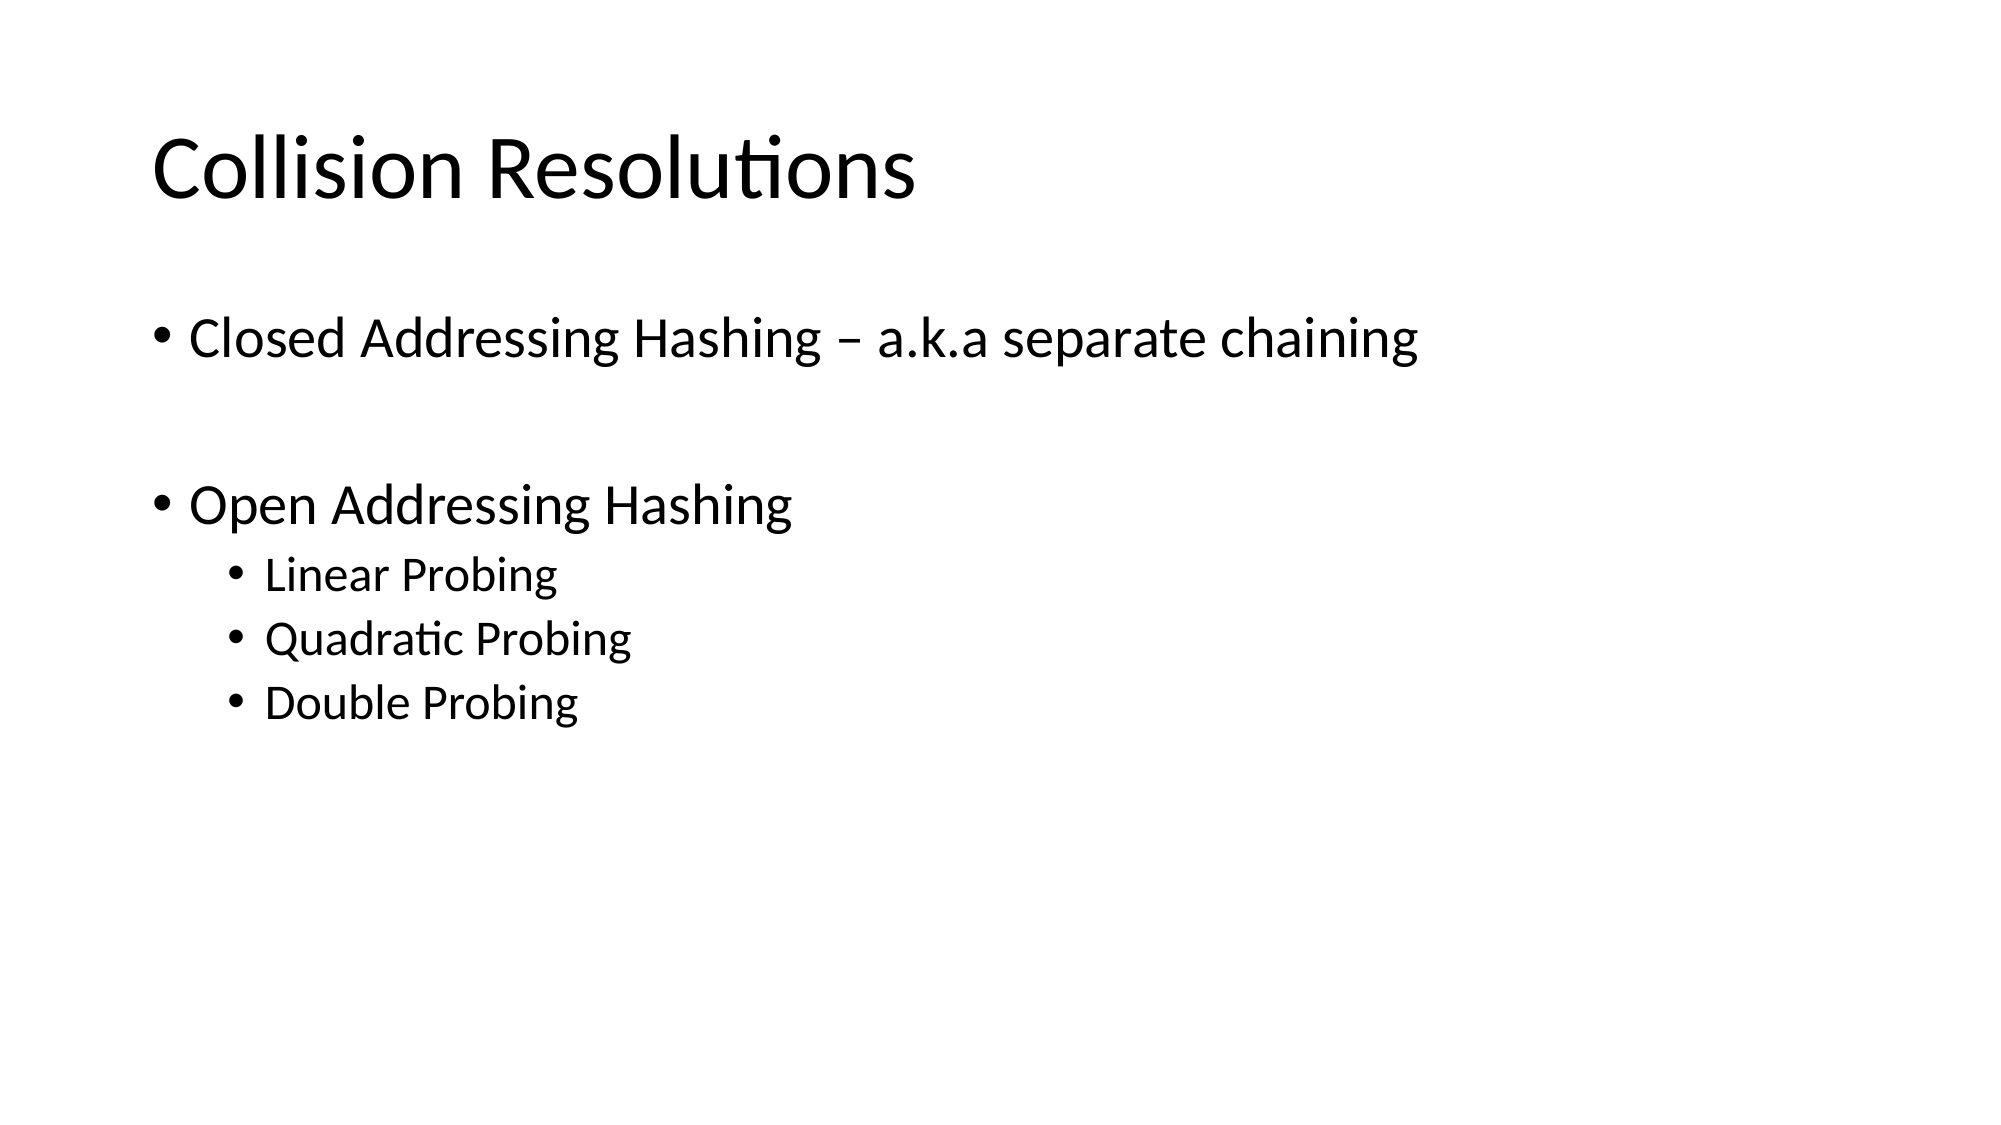

# Collision Resolutions
Closed Addressing Hashing – a.k.a separate chaining

Open Addressing Hashing
Linear Probing
Quadratic Probing
Double Probing